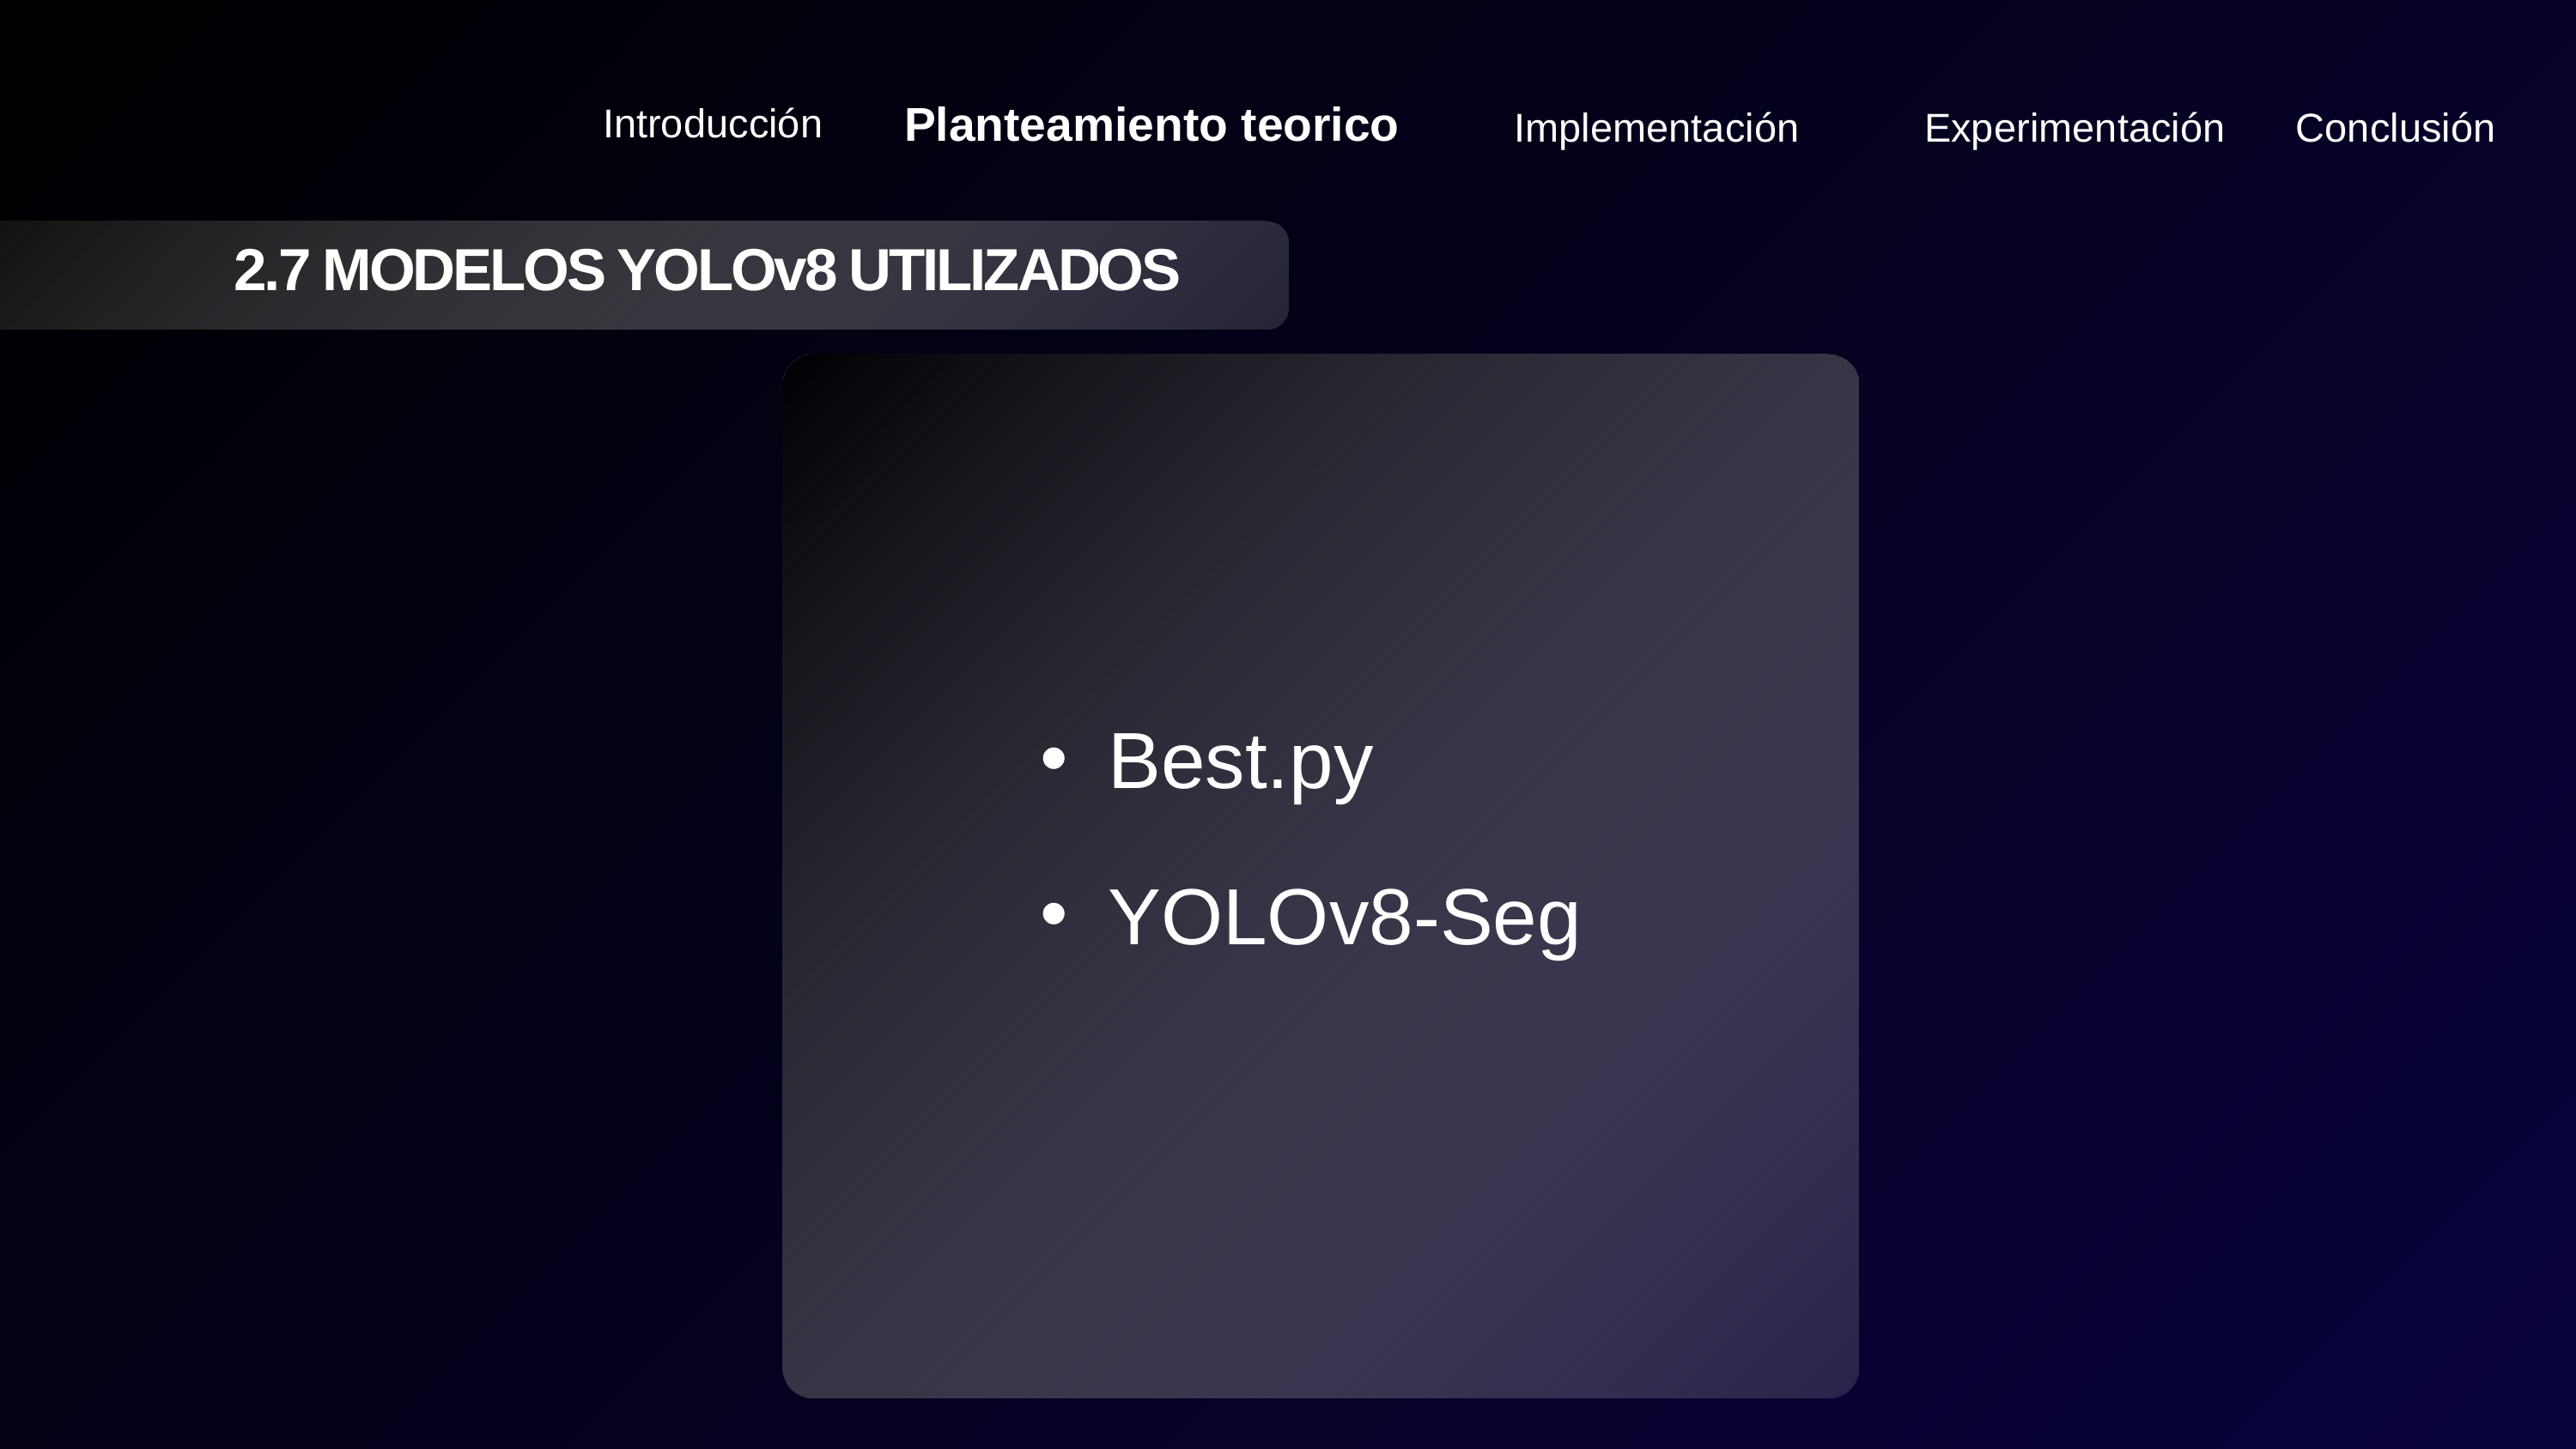

Planteamiento teorico
Introducción
Experimentación
Conclusión
Implementación

2.7 MODELOS YOLOv8 UTILIZADOS

Best.py
YOLOv8-Seg